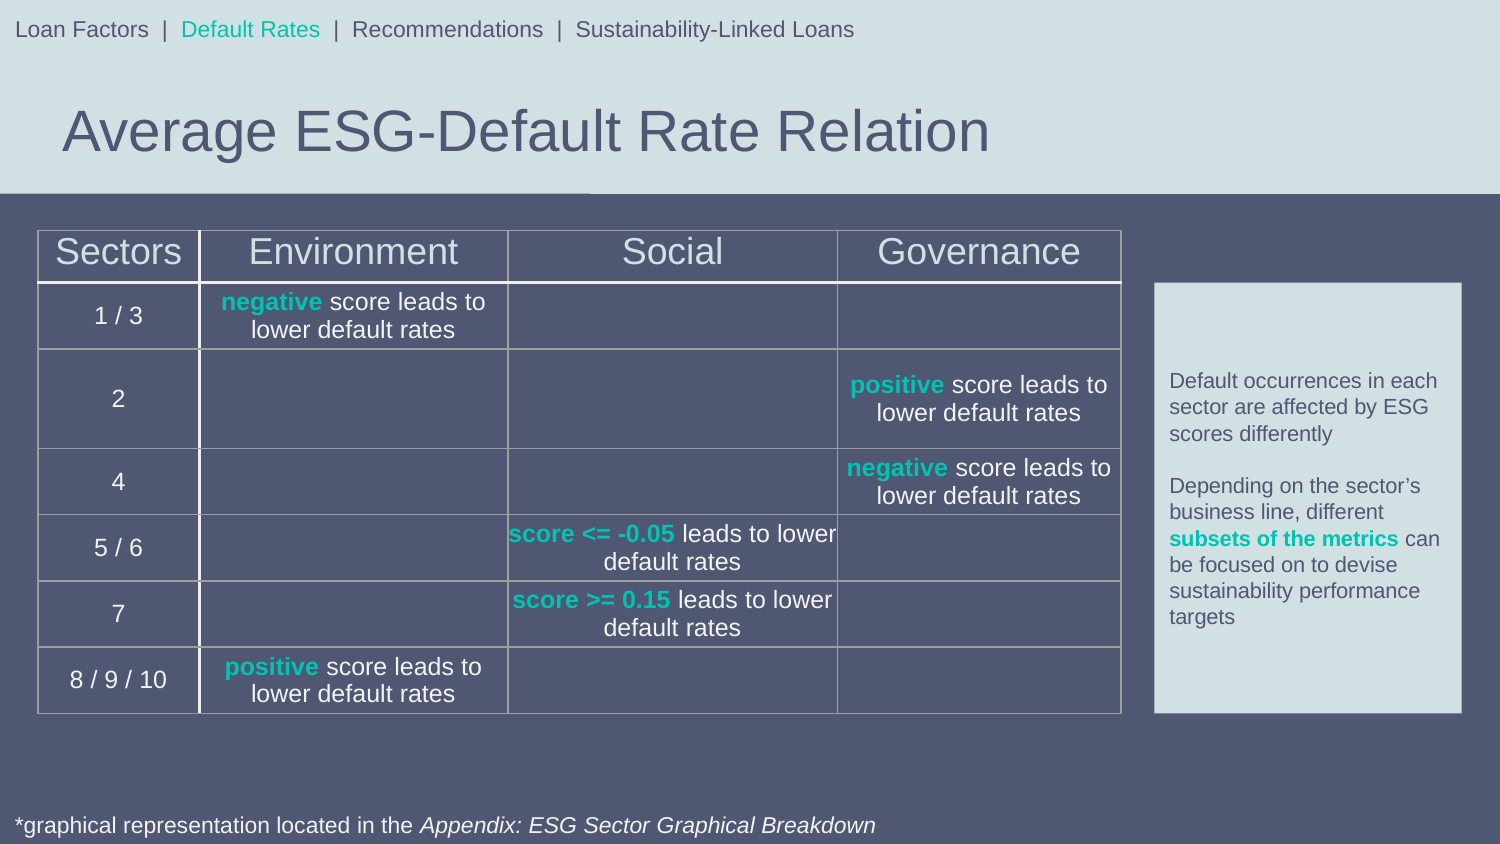

Loan Factors  |  Default Rates  |  Recommendations  |  Sustainability-Linked Loans

# Average ESG-Default Rate Relation
| Sectors | Environment | Social | Governance |
| --- | --- | --- | --- |
| 1 / 3 | negative score leads to lower default rates |  |  |
| 2 |  |  | positive score leads to lower default rates |
| 4 |  |  | negative score leads to lower default rates |
| 5 / 6 |  | score <= -0.05 leads to lower default rates |  |
| 7 |  | score >= 0.15 leads to lower default rates |  |
| 8 / 9 / 10 | positive score leads to lower default rates |  |  |
Default occurrences in each sector are affected by ESG scores differently

Depending on the sector’s business line, different subsets of the metrics can be focused on to devise sustainability performance targets

*graphical representation located in the Appendix: ESG Sector Graphical Breakdown